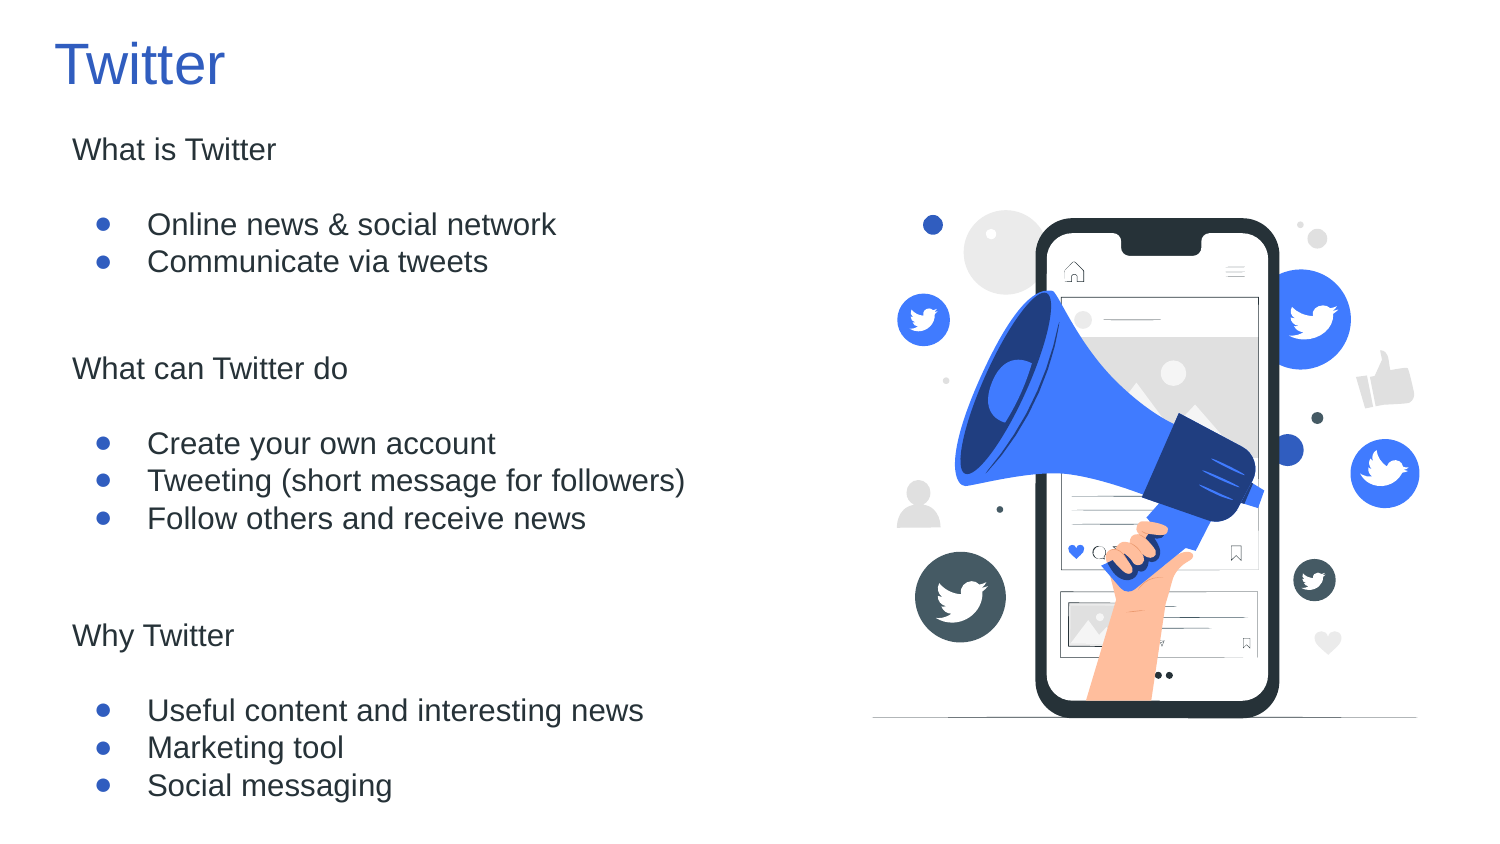

# Twitter
What is Twitter

Online news & social network
Communicate via tweets

What can Twitter do

Create your own account
Tweeting (short message for followers)
Follow others and receive news

Why Twitter

Useful content and interesting news
Marketing tool
Social messaging